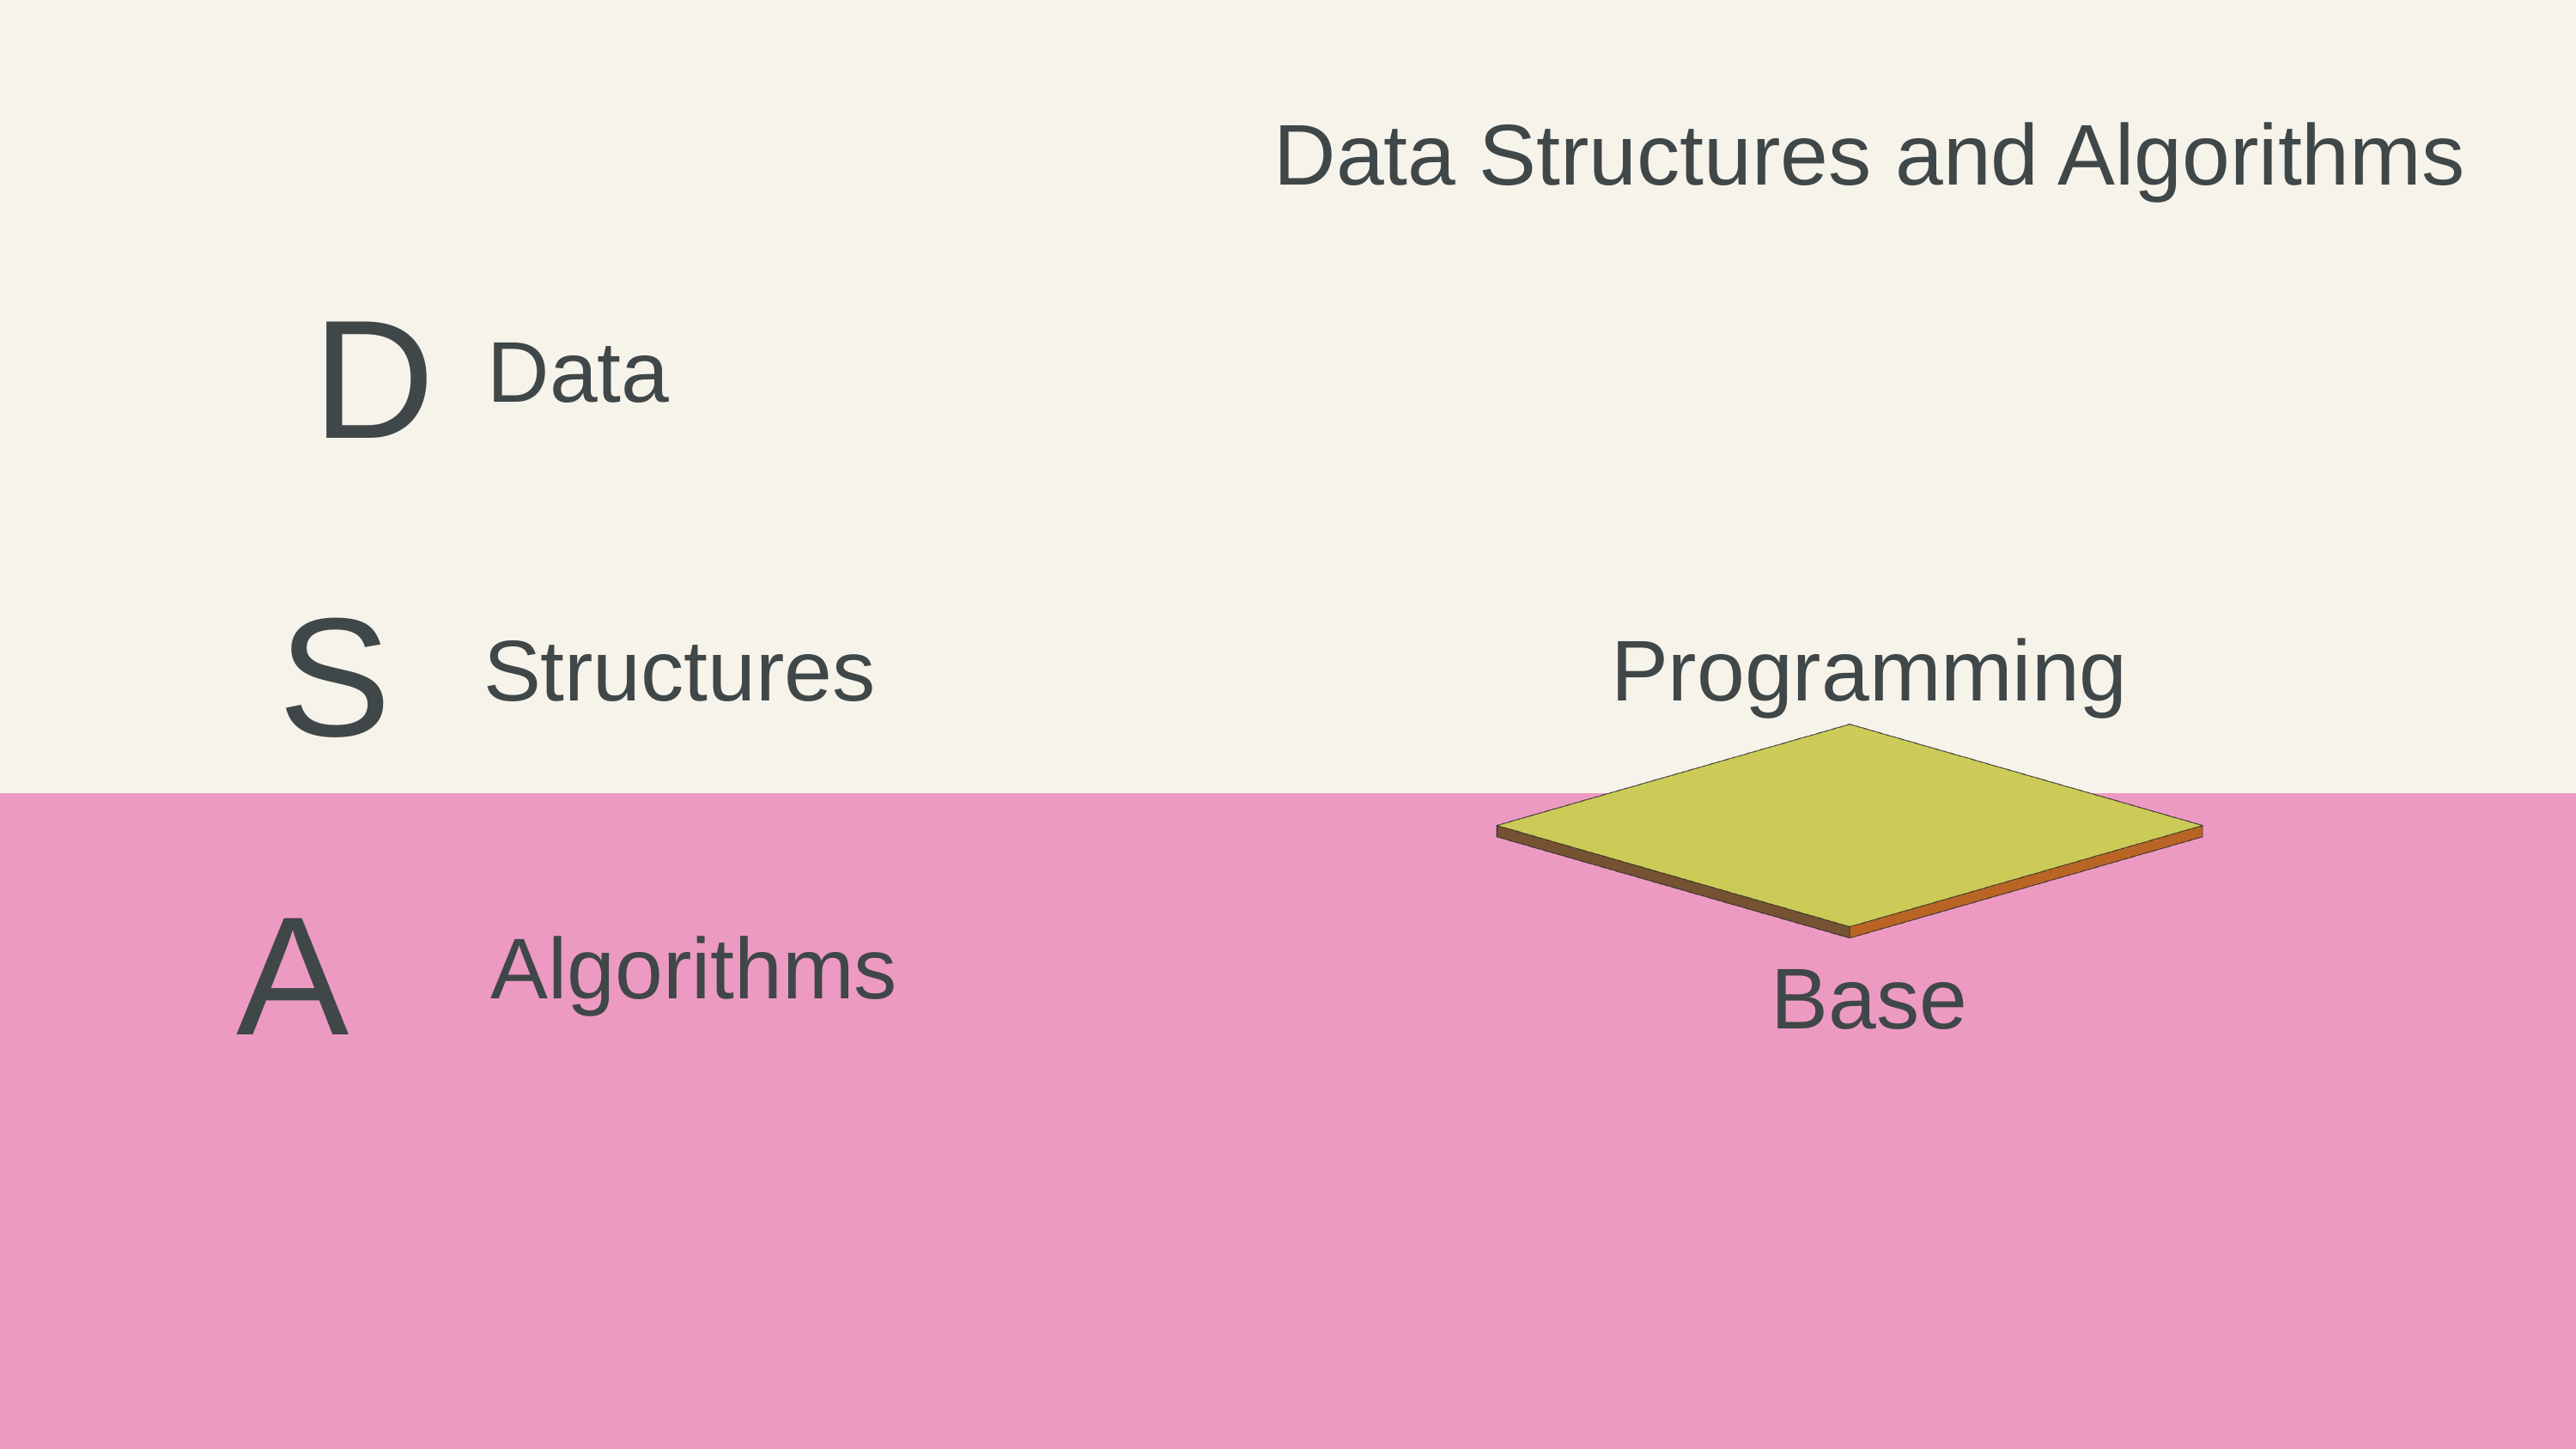

Data Structures and Algorithms
D
Data
S
Structures
Programming

A
Algorithms
Base